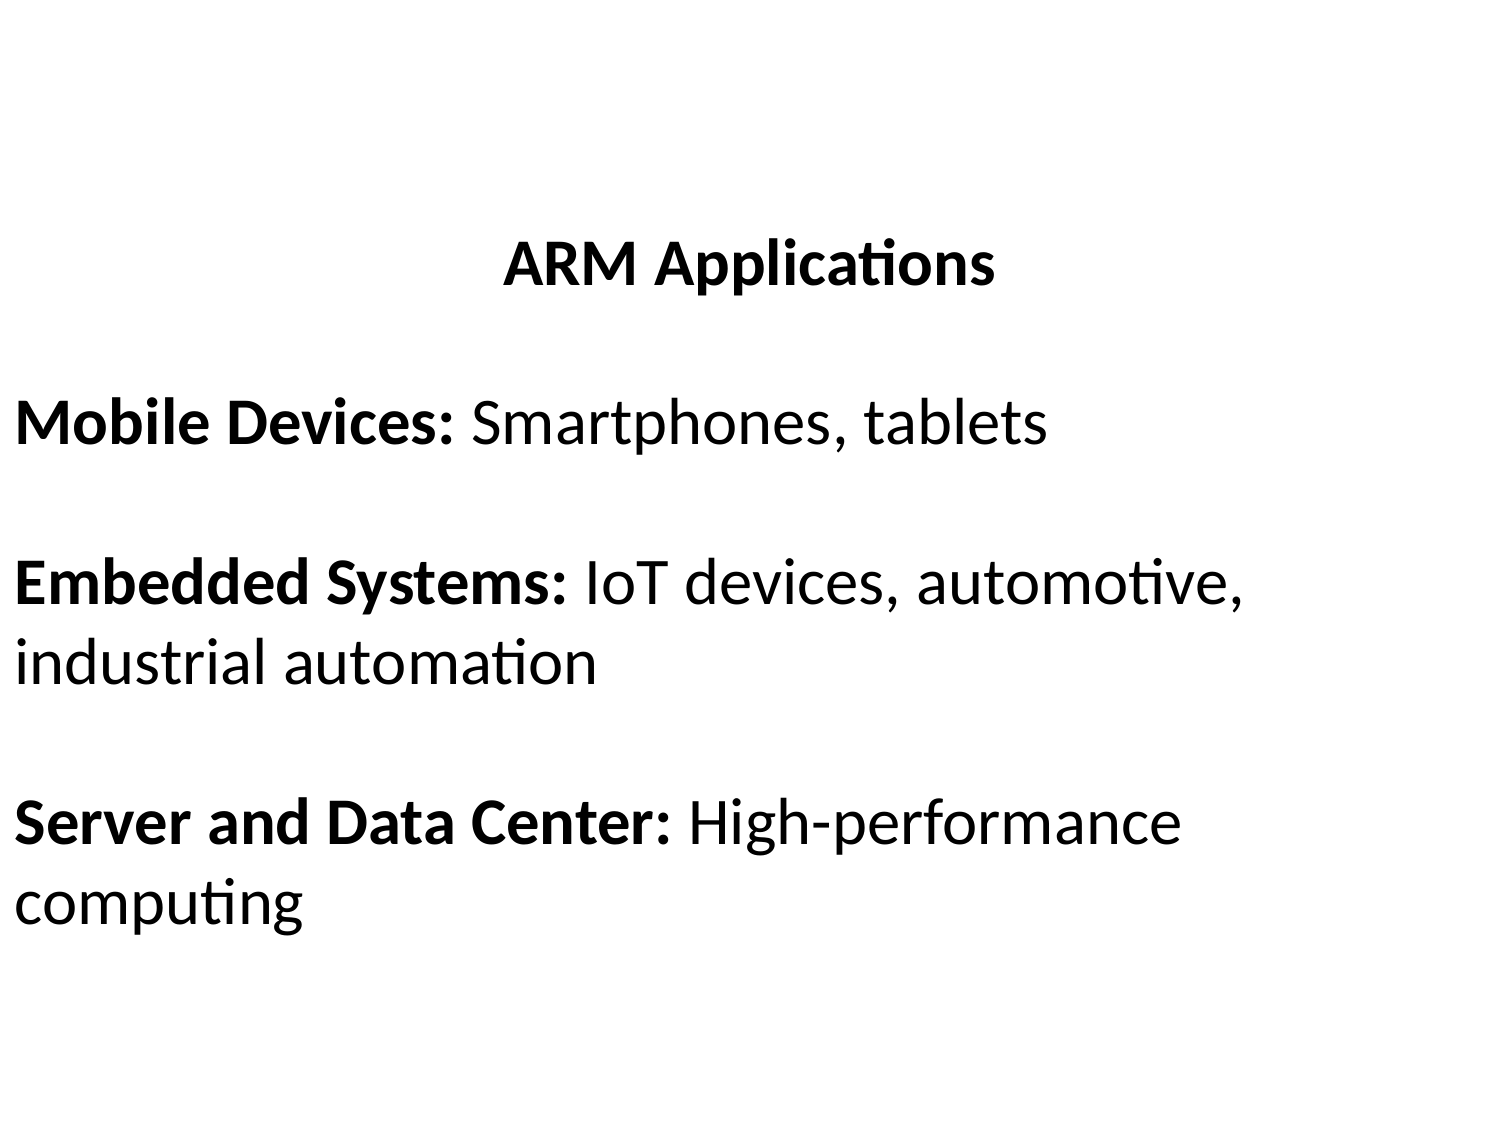

ARM Applications

Mobile Devices: Smartphones, tablets

Embedded Systems: IoT devices, automotive, industrial automation

Server and Data Center: High-performance computing